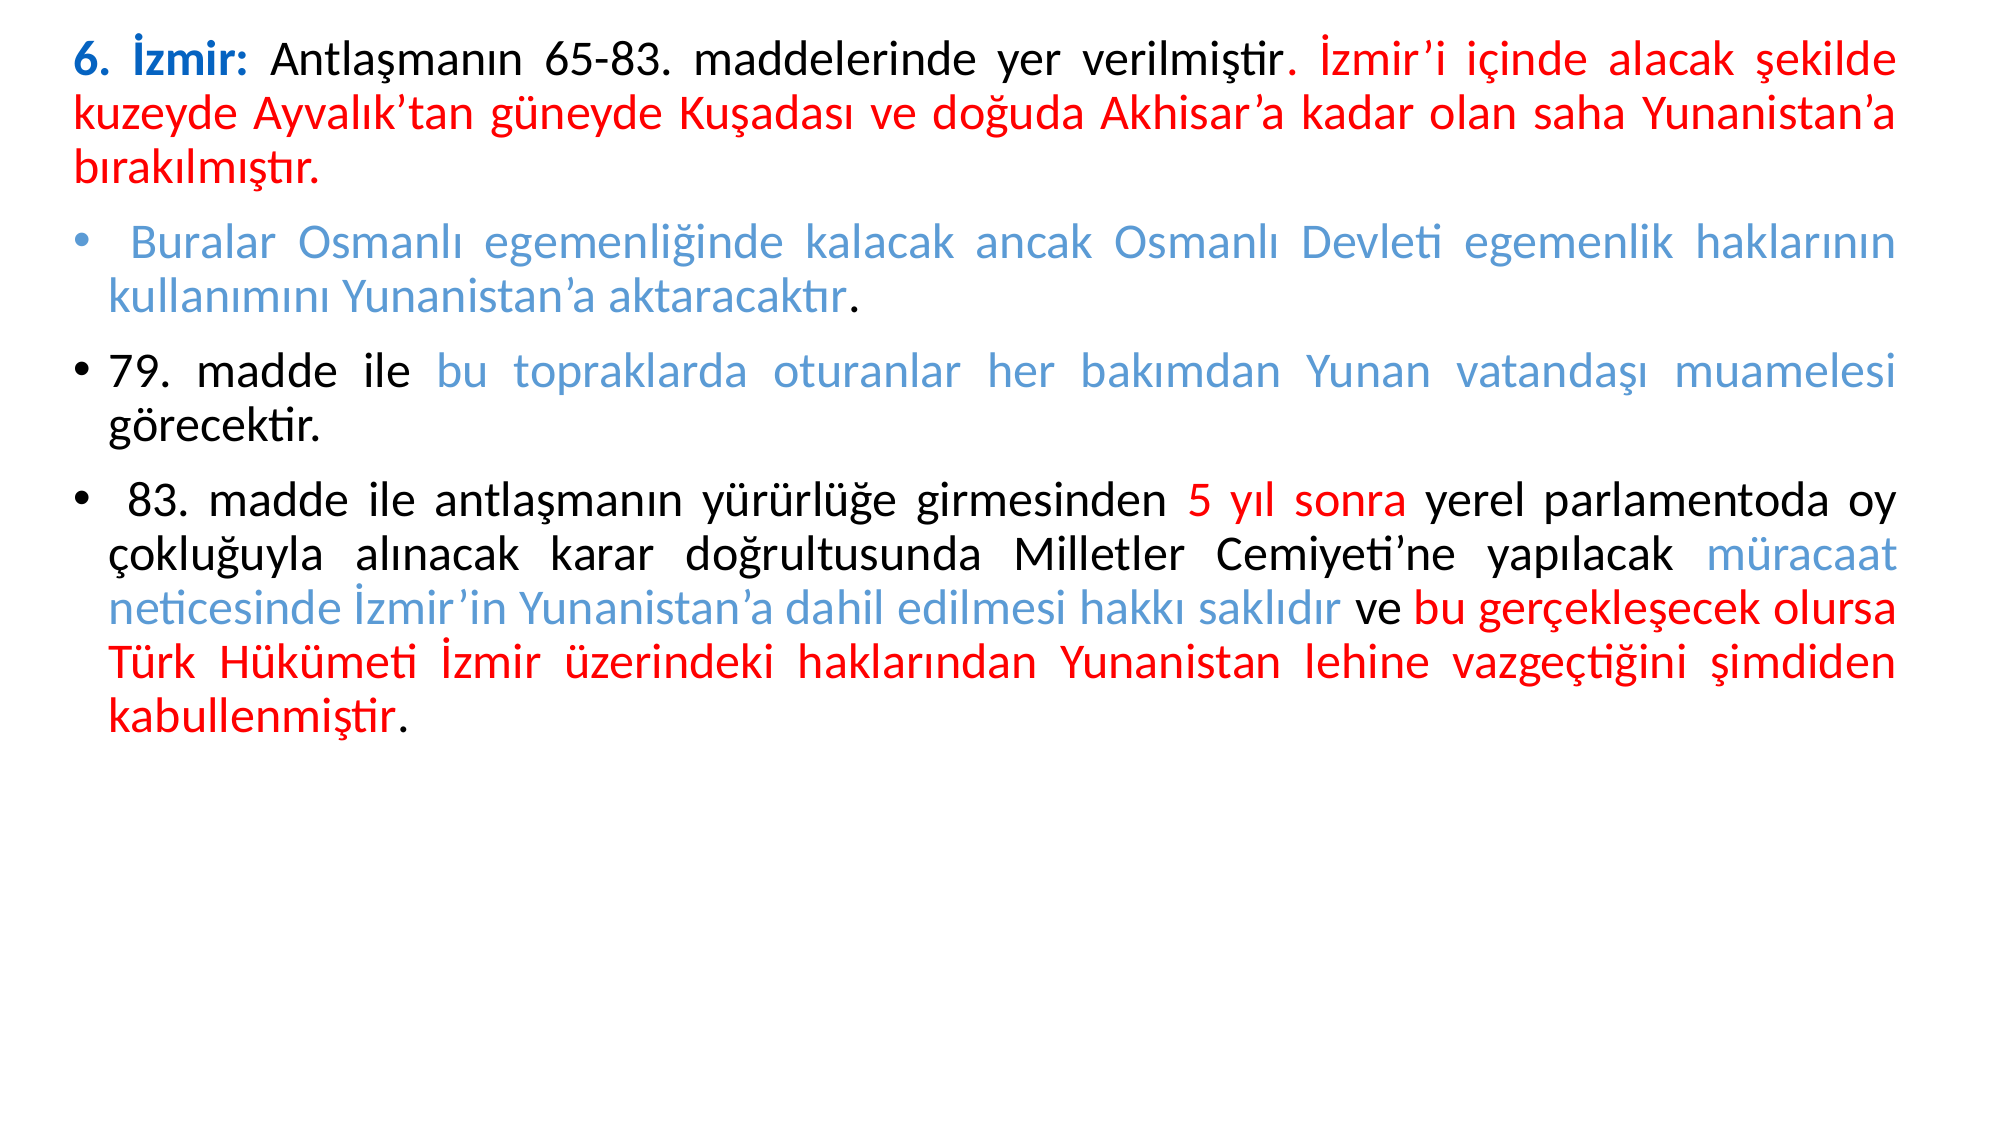

6. İzmir: Antlaşmanın 65-83. maddelerinde yer verilmiştir. İzmir’i içinde alacak şekilde kuzeyde Ayvalık’tan güneyde Kuşadası ve doğuda Akhisar’a kadar olan saha Yunanistan’a bırakılmıştır.
 Buralar Osmanlı egemenliğinde kalacak ancak Osmanlı Devleti egemenlik haklarının kullanımını Yunanistan’a aktaracaktır.
79. madde ile bu topraklarda oturanlar her bakımdan Yunan vatandaşı muamelesi görecektir.
 83. madde ile antlaşmanın yürürlüğe girmesinden 5 yıl sonra yerel parlamentoda oy çokluğuyla alınacak karar doğrultusunda Milletler Cemiyeti’ne yapılacak müracaat neticesinde İzmir’in Yunanistan’a dahil edilmesi hakkı saklıdır ve bu gerçekleşecek olursa Türk Hükümeti İzmir üzerindeki haklarından Yunanistan lehine vazgeçtiğini şimdiden kabullenmiştir.